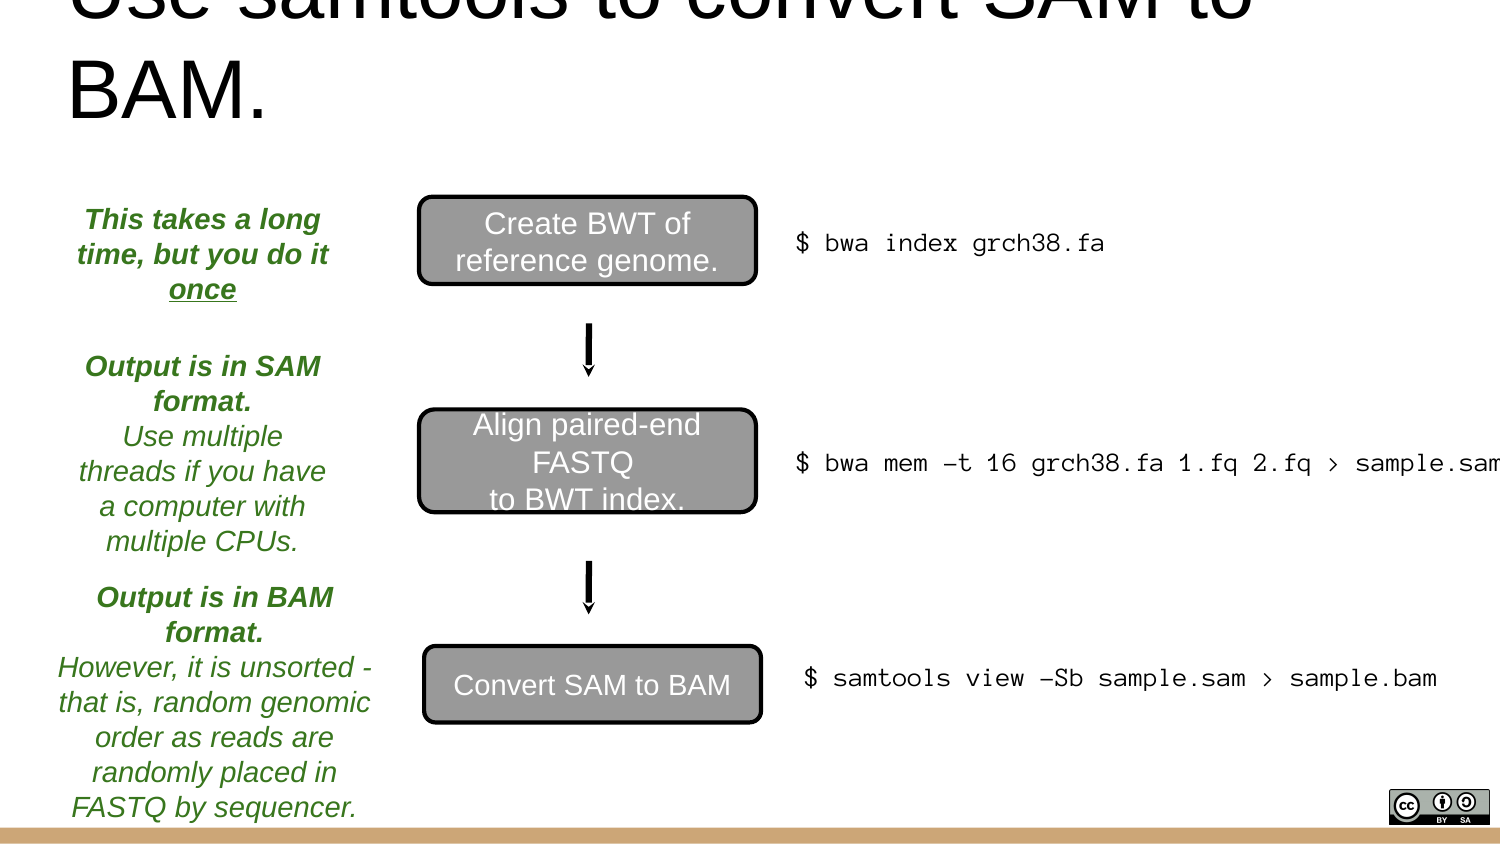

# Use samtools to convert SAM to BAM.
Create BWT of reference genome.
$ bwa index grch38.fa
This takes a long time, but you do it once
Align paired-end FASTQ
to BWT index.
$ bwa mem -t 16 grch38.fa 1.fq 2.fq > sample.sam
Output is in SAM format.
Use multiple threads if you have a computer with multiple CPUs.
Convert SAM to BAM
$ samtools view -Sb sample.sam > sample.bam
Output is in BAM format.
However, it is unsorted - that is, random genomic order as reads are randomly placed in FASTQ by sequencer.